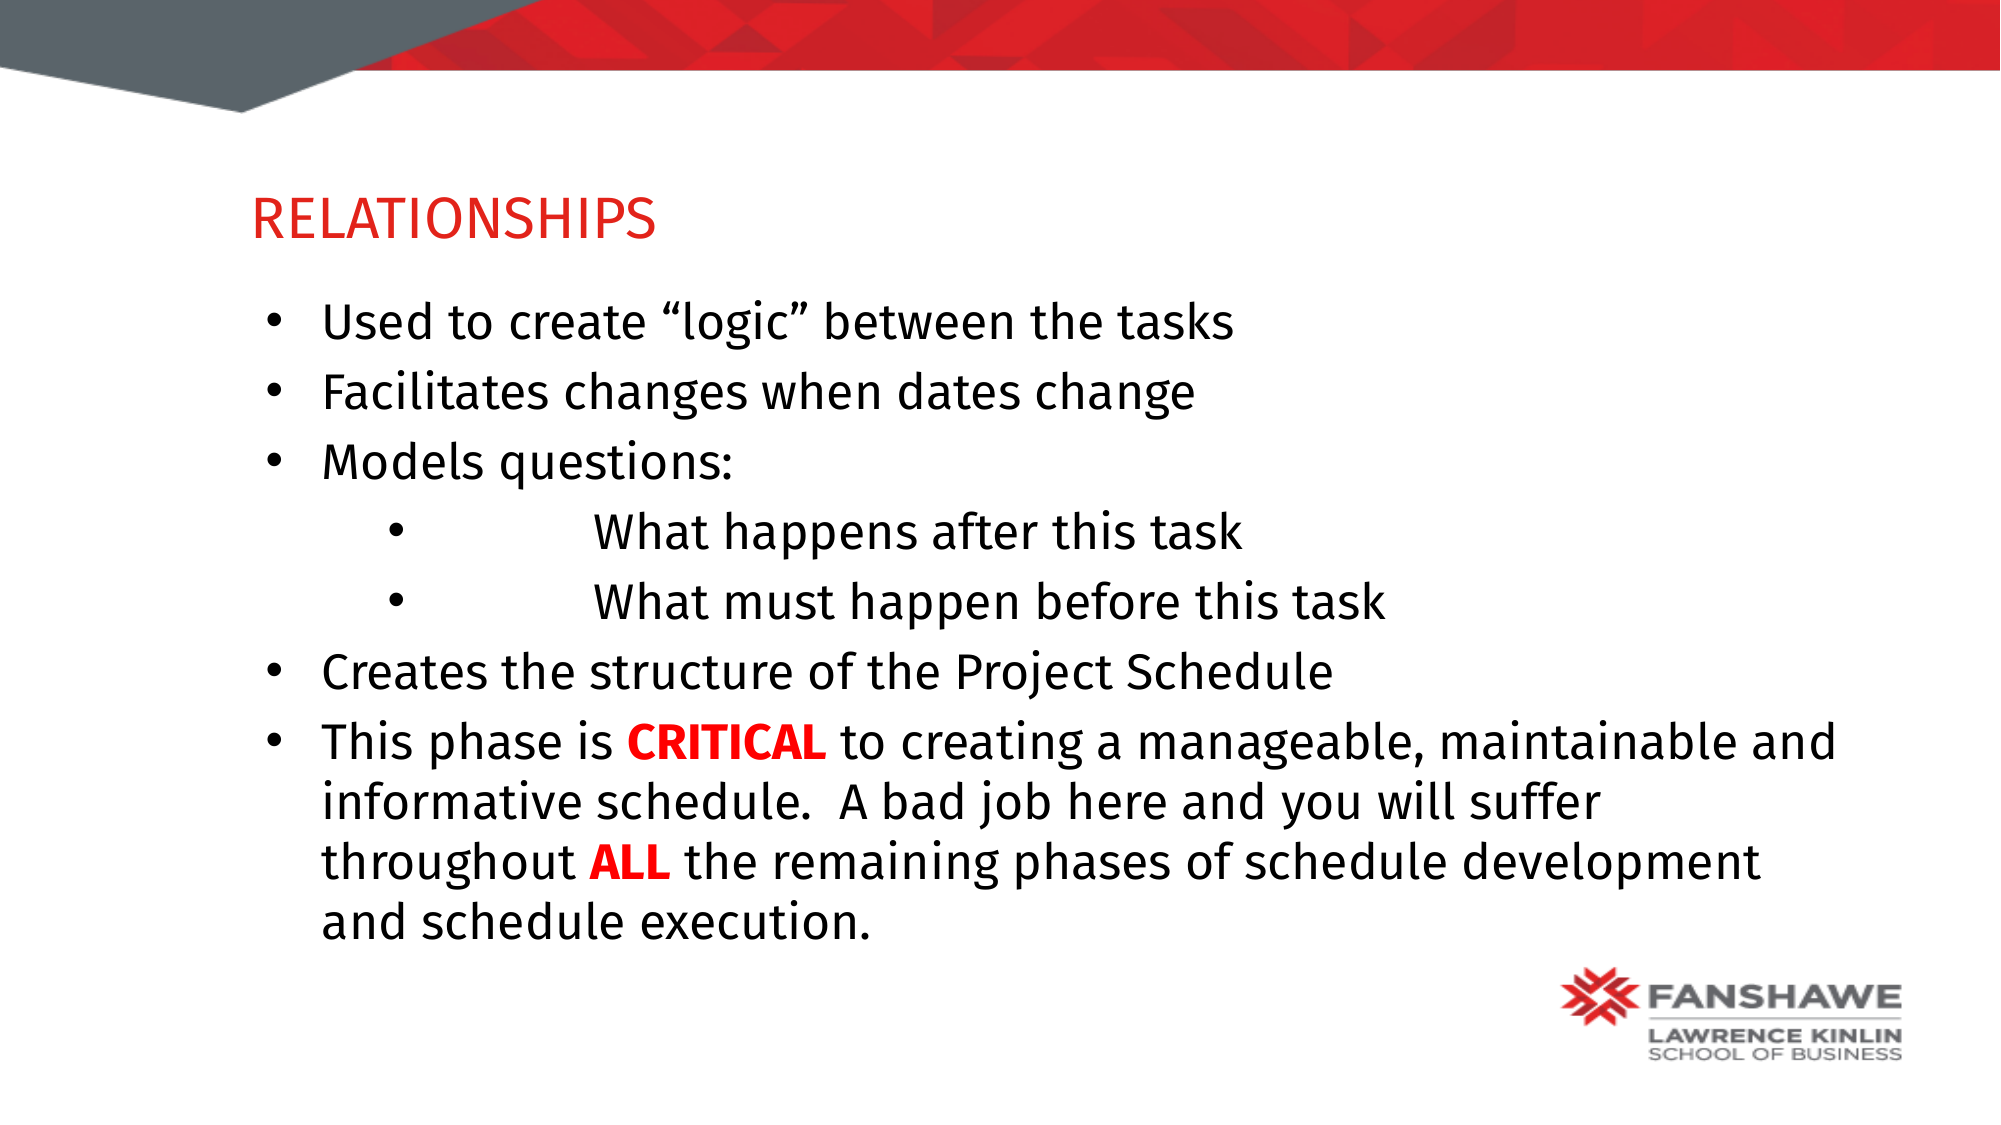

# Relationships
Used to create “logic” between the tasks
Facilitates changes when dates change
Models questions:
	What happens after this task
	What must happen before this task
Creates the structure of the Project Schedule
This phase is CRITICAL to creating a manageable, maintainable and informative schedule.  A bad job here and you will suffer throughout ALL the remaining phases of schedule development and schedule execution.